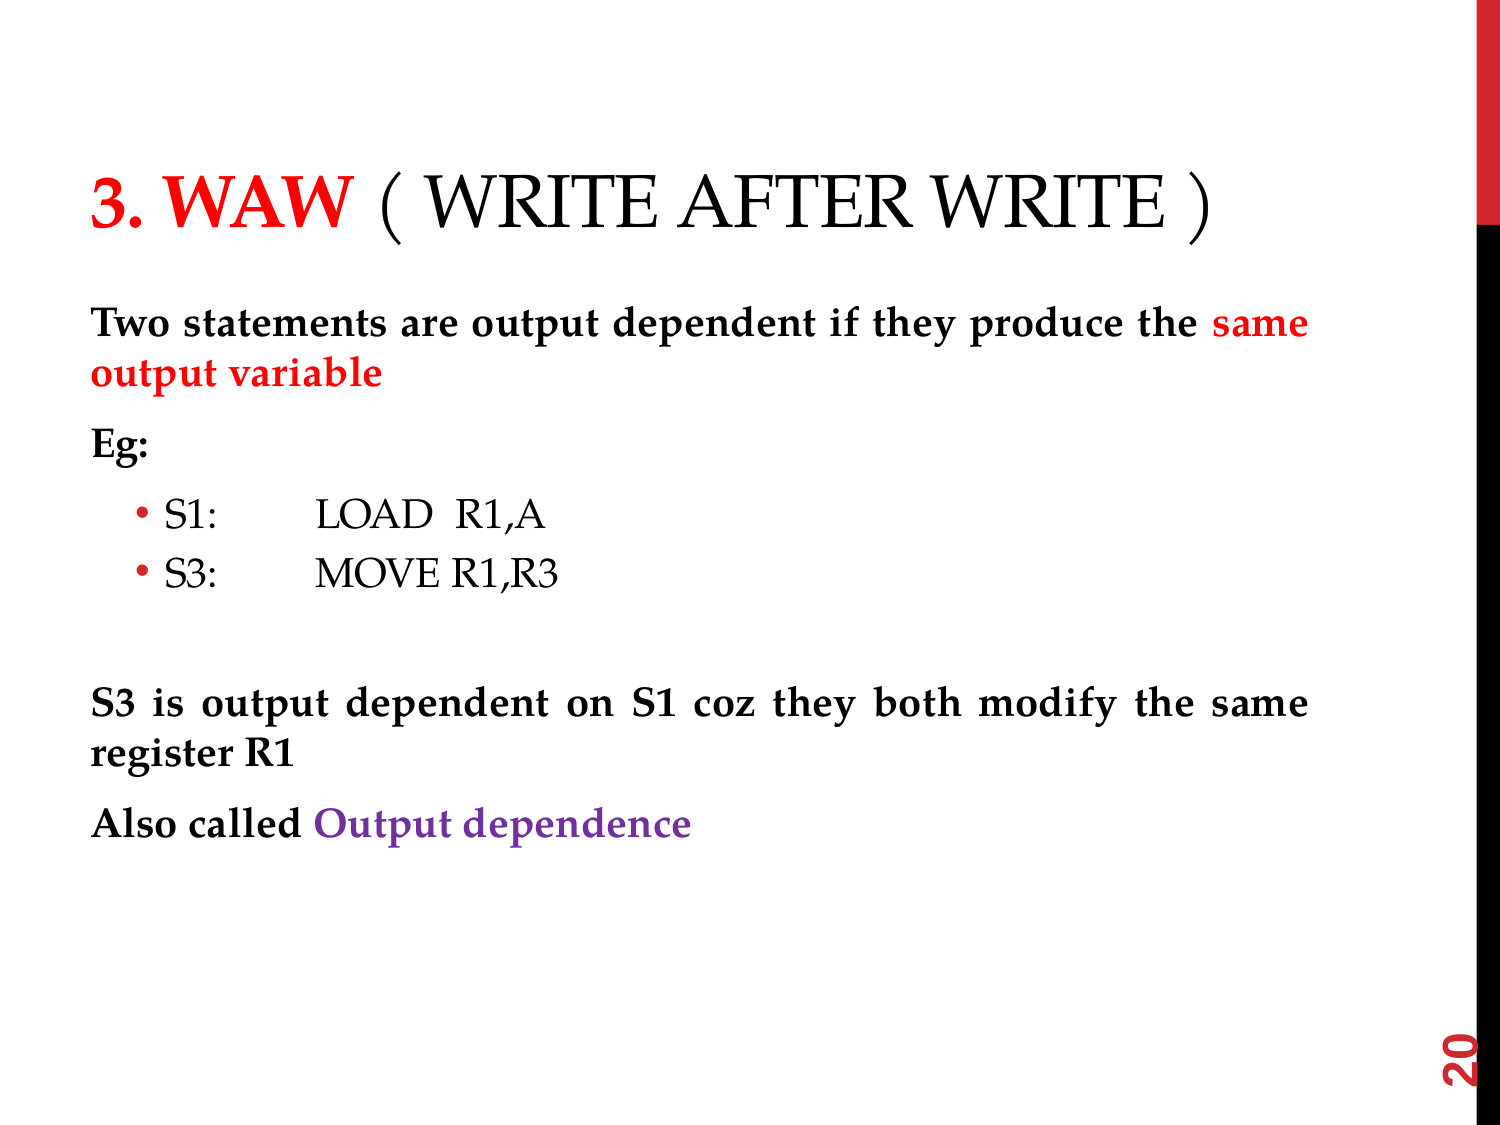

# 3. WAW ( Write After Write )
Two statements are output dependent if they produce the same output variable
Eg:
S1:	LOAD  R1,A
S3:	MOVE R1,R3

S3 is output dependent on S1 coz they both modify the same register R1
Also called Output dependence

20